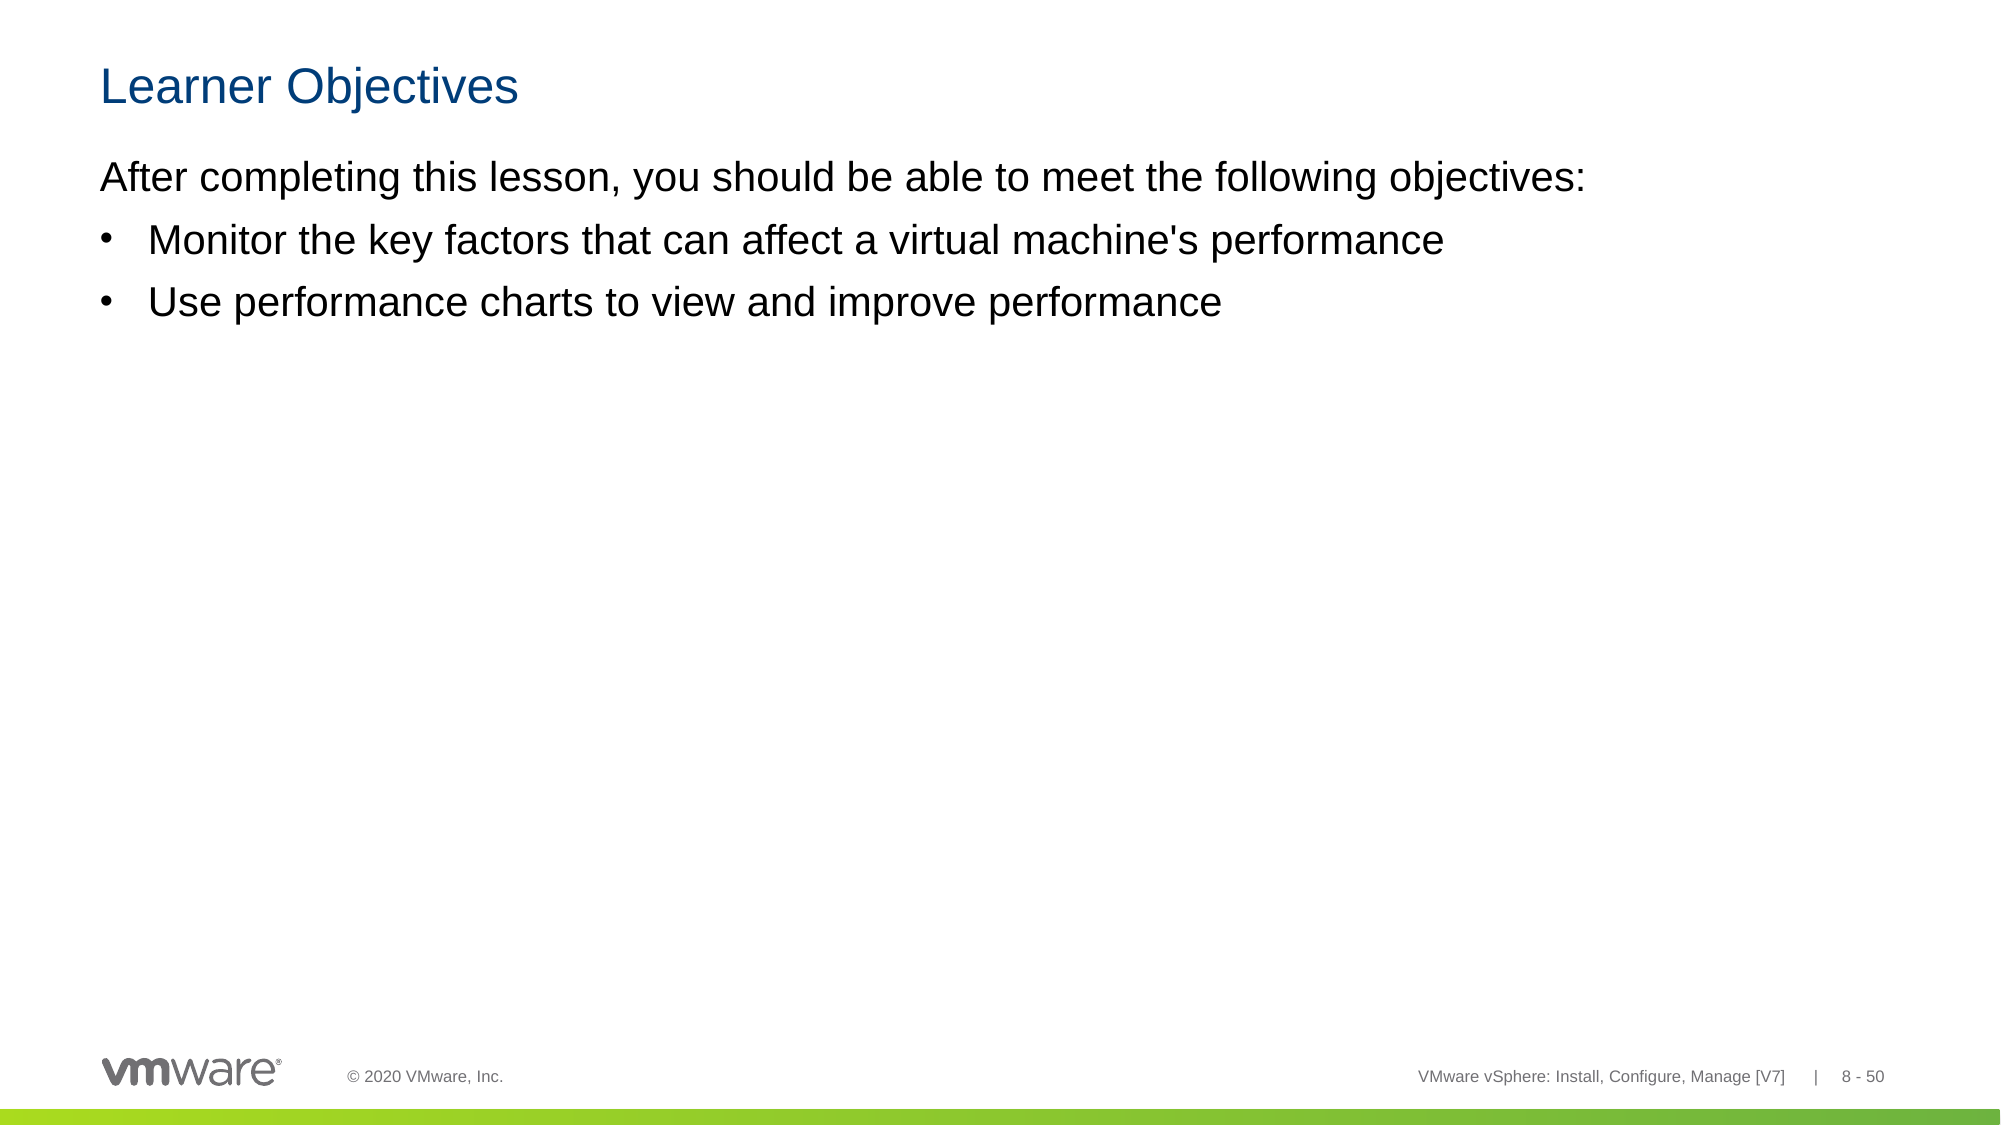

# Learner Objectives
After completing this lesson, you should be able to meet the following objectives:
Monitor the key factors that can affect a virtual machine's performance
Use performance charts to view and improve performance
VMware vSphere: Install, Configure, Manage [V7]      |     8 - 50